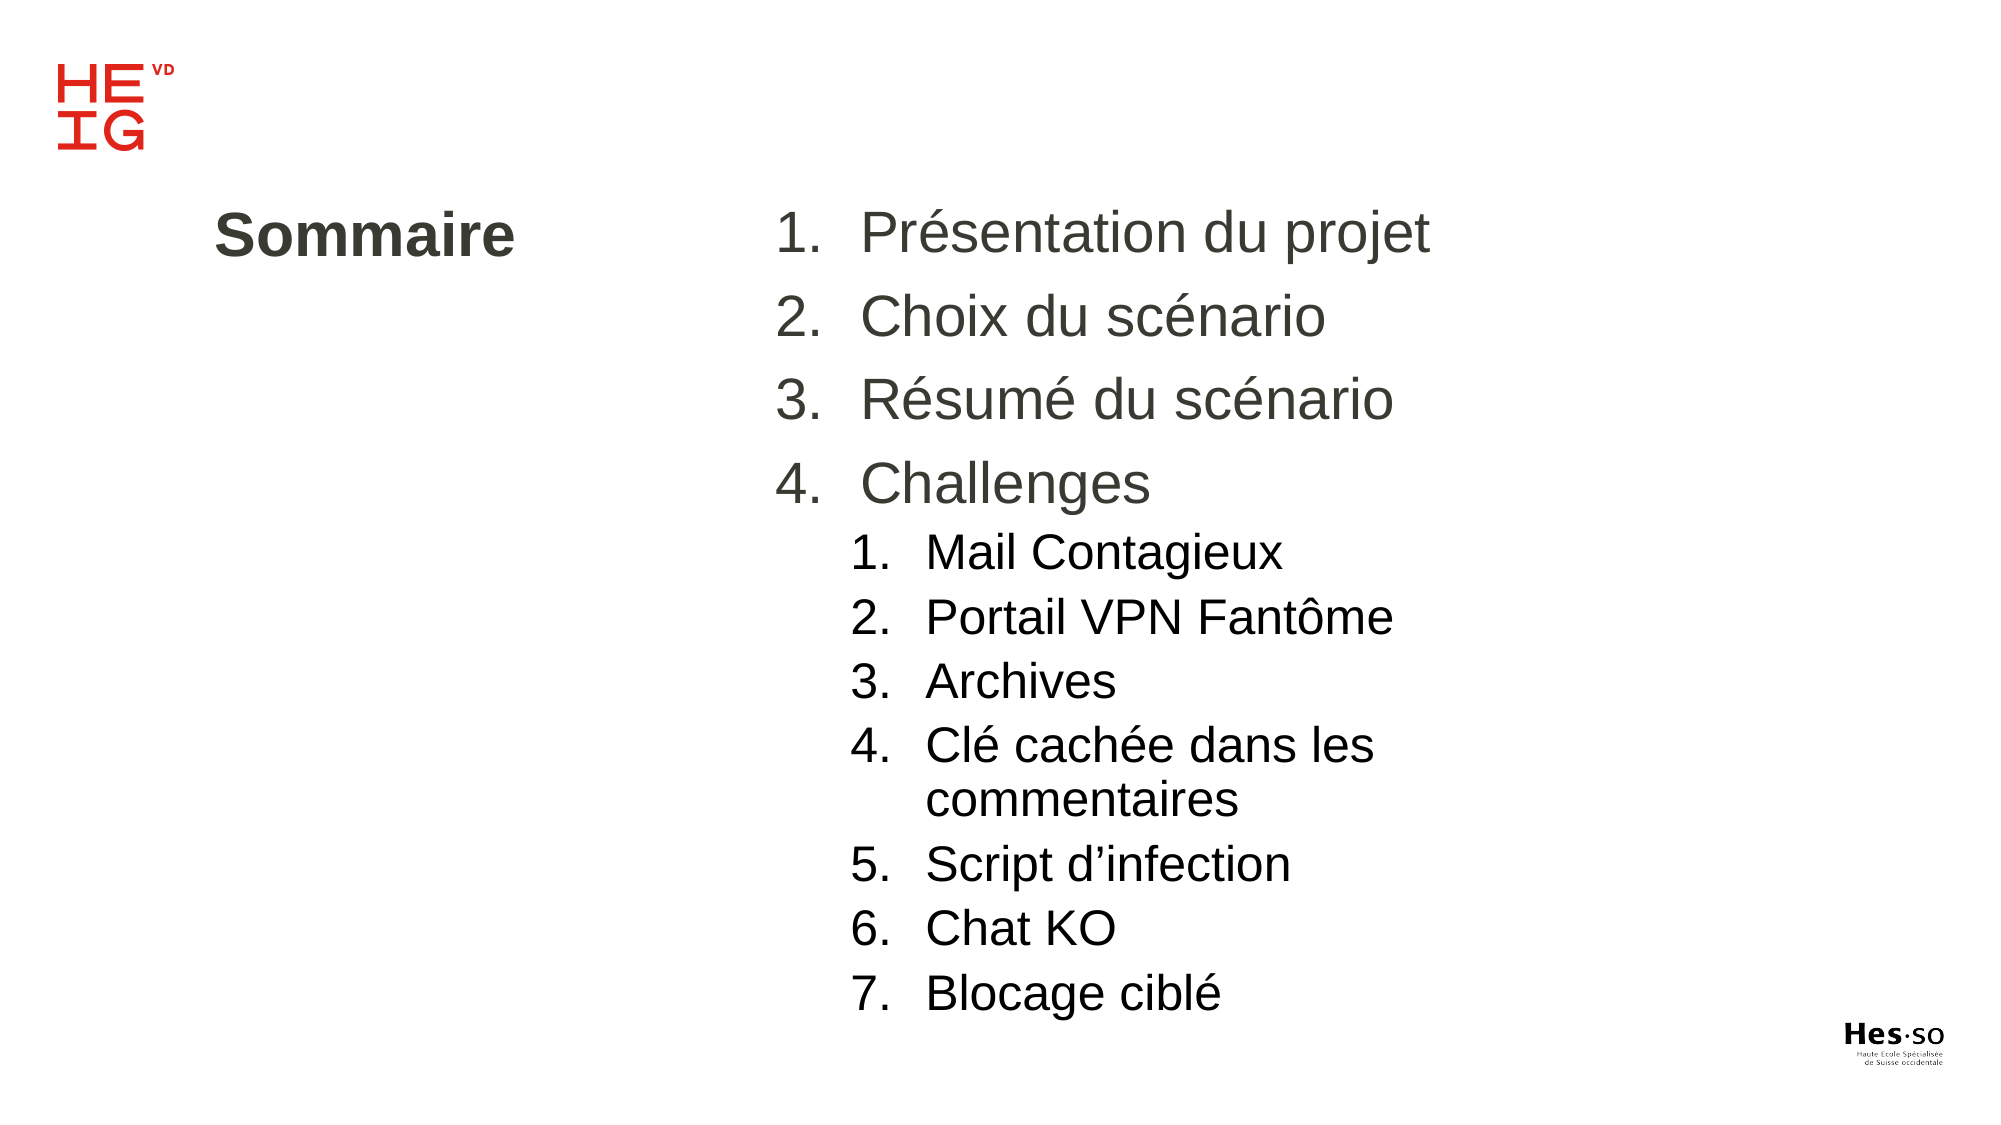

# Présentation du projet
Choix du scénario
Résumé du scénario
Challenges
Mail Contagieux
Portail VPN Fantôme
Archives
Clé cachée dans les commentaires
Script d’infection
Chat KO
Blocage ciblé

Sommaire